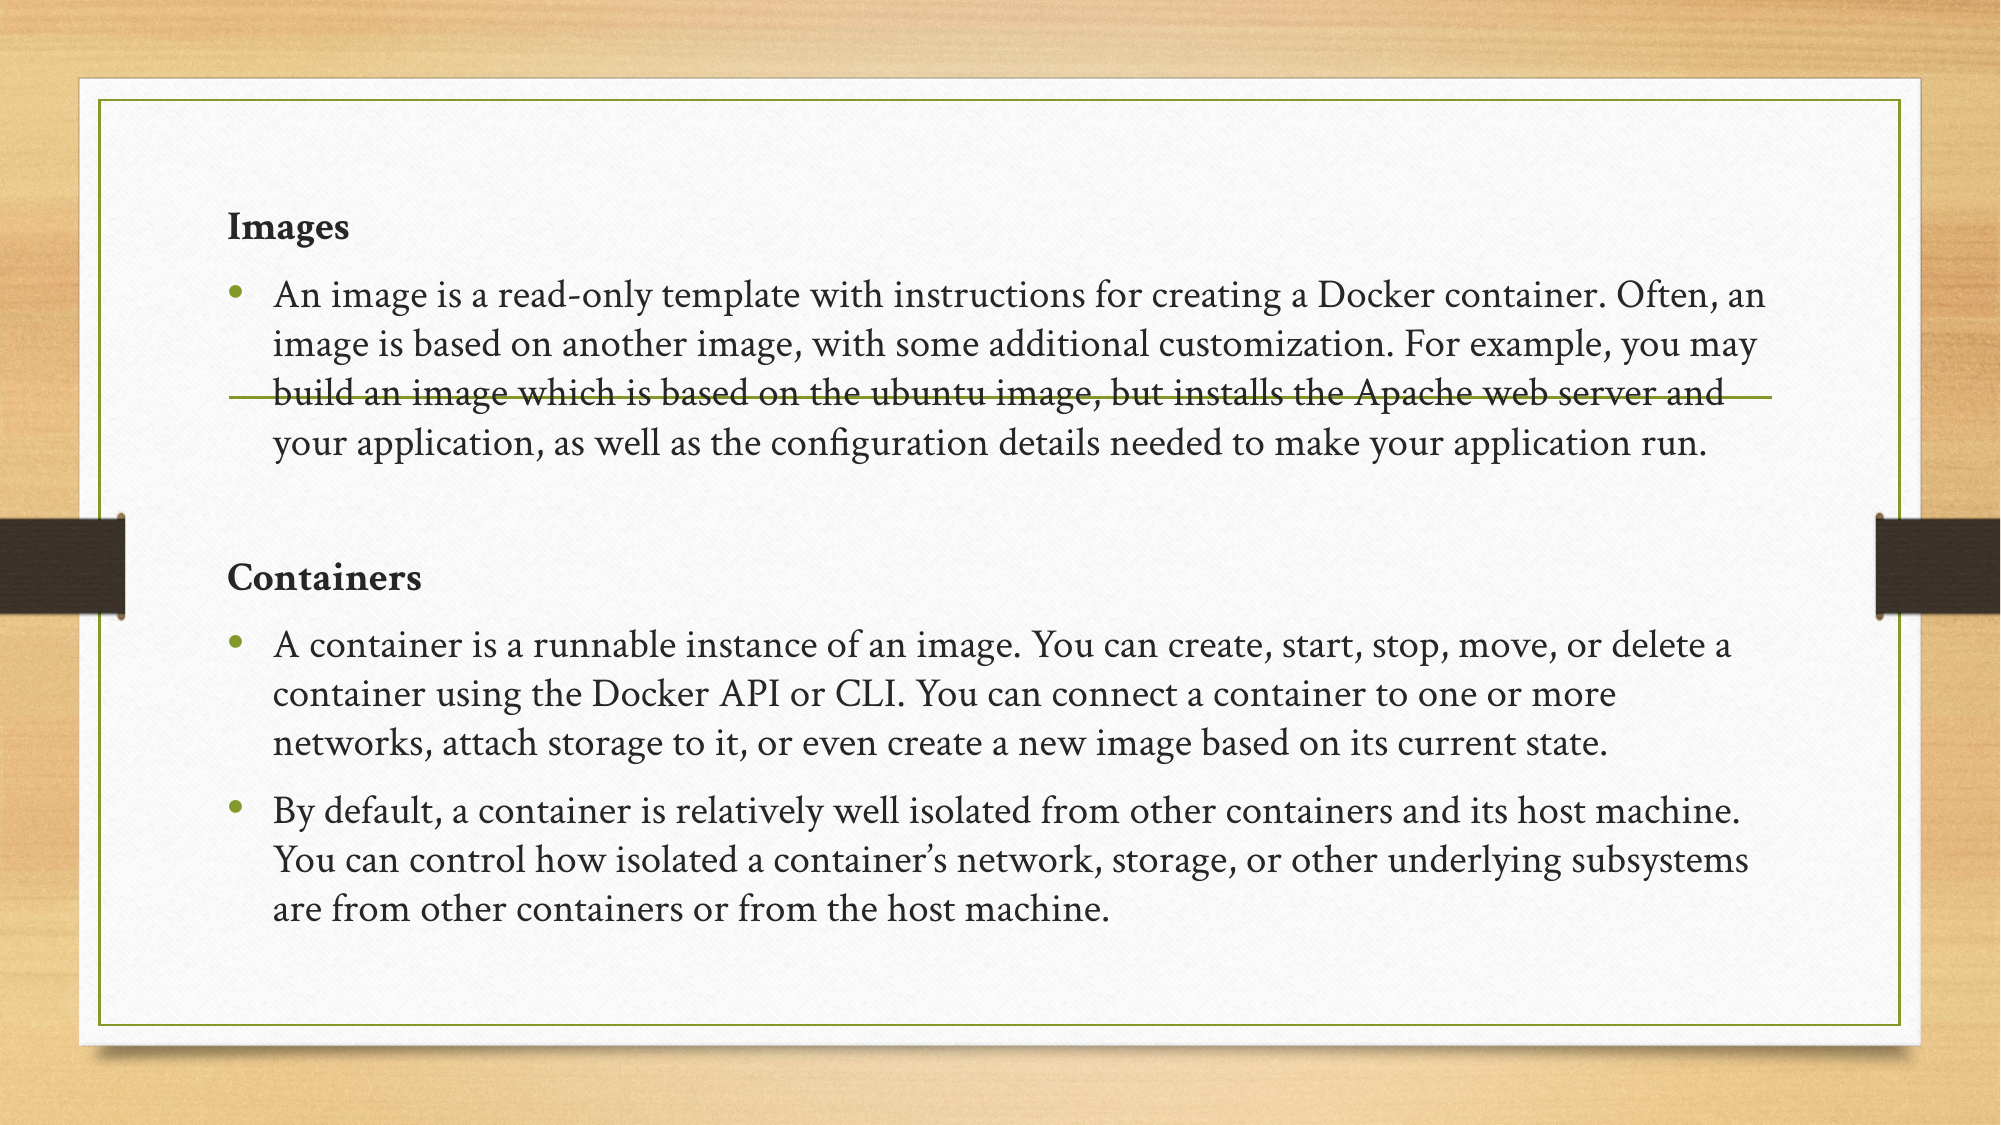

Images
An image is a read-only template with instructions for creating a Docker container. Often, an image is based on another image, with some additional customization. For example, you may build an image which is based on the ubuntu image, but installs the Apache web server and your application, as well as the configuration details needed to make your application run.

Containers
A container is a runnable instance of an image. You can create, start, stop, move, or delete a container using the Docker API or CLI. You can connect a container to one or more networks, attach storage to it, or even create a new image based on its current state.
By default, a container is relatively well isolated from other containers and its host machine. You can control how isolated a container’s network, storage, or other underlying subsystems are from other containers or from the host machine.